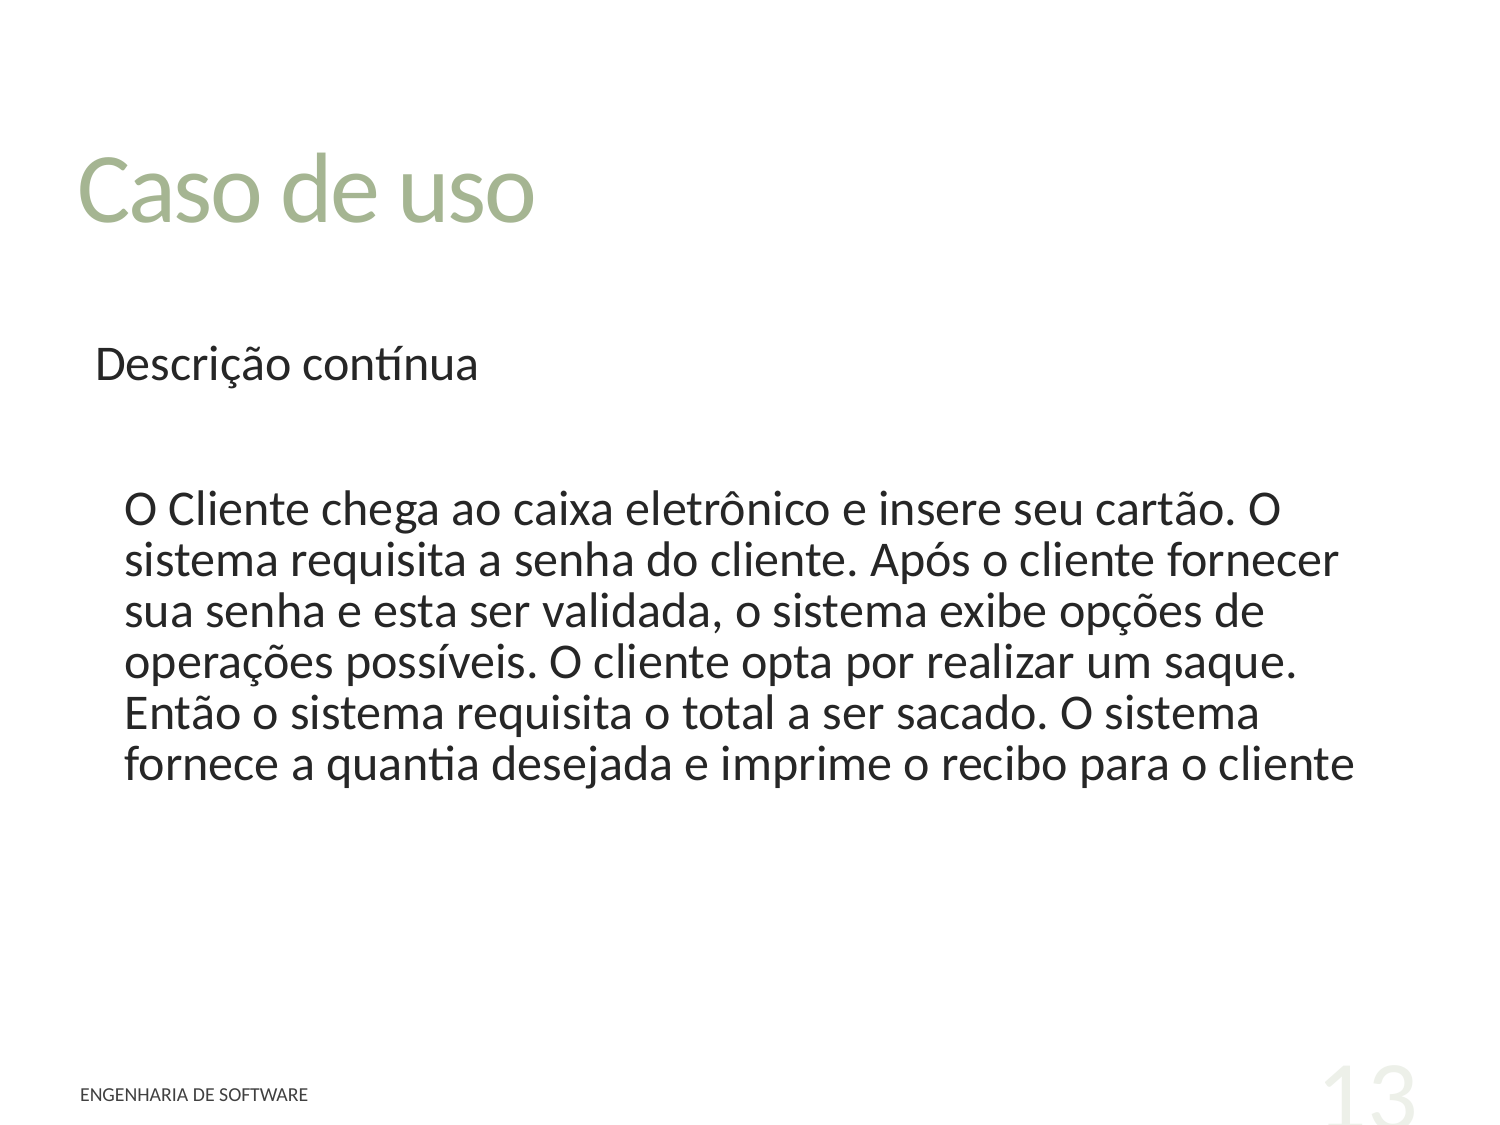

# Caso de uso
Descrição contínua

O Cliente chega ao caixa eletrônico e insere seu cartão. O sistema requisita a senha do cliente. Após o cliente fornecer sua senha e esta ser validada, o sistema exibe opções de operações possíveis. O cliente opta por realizar um saque. Então o sistema requisita o total a ser sacado. O sistema fornece a quantia desejada e imprime o recibo para o cliente

13
Engenharia de Software